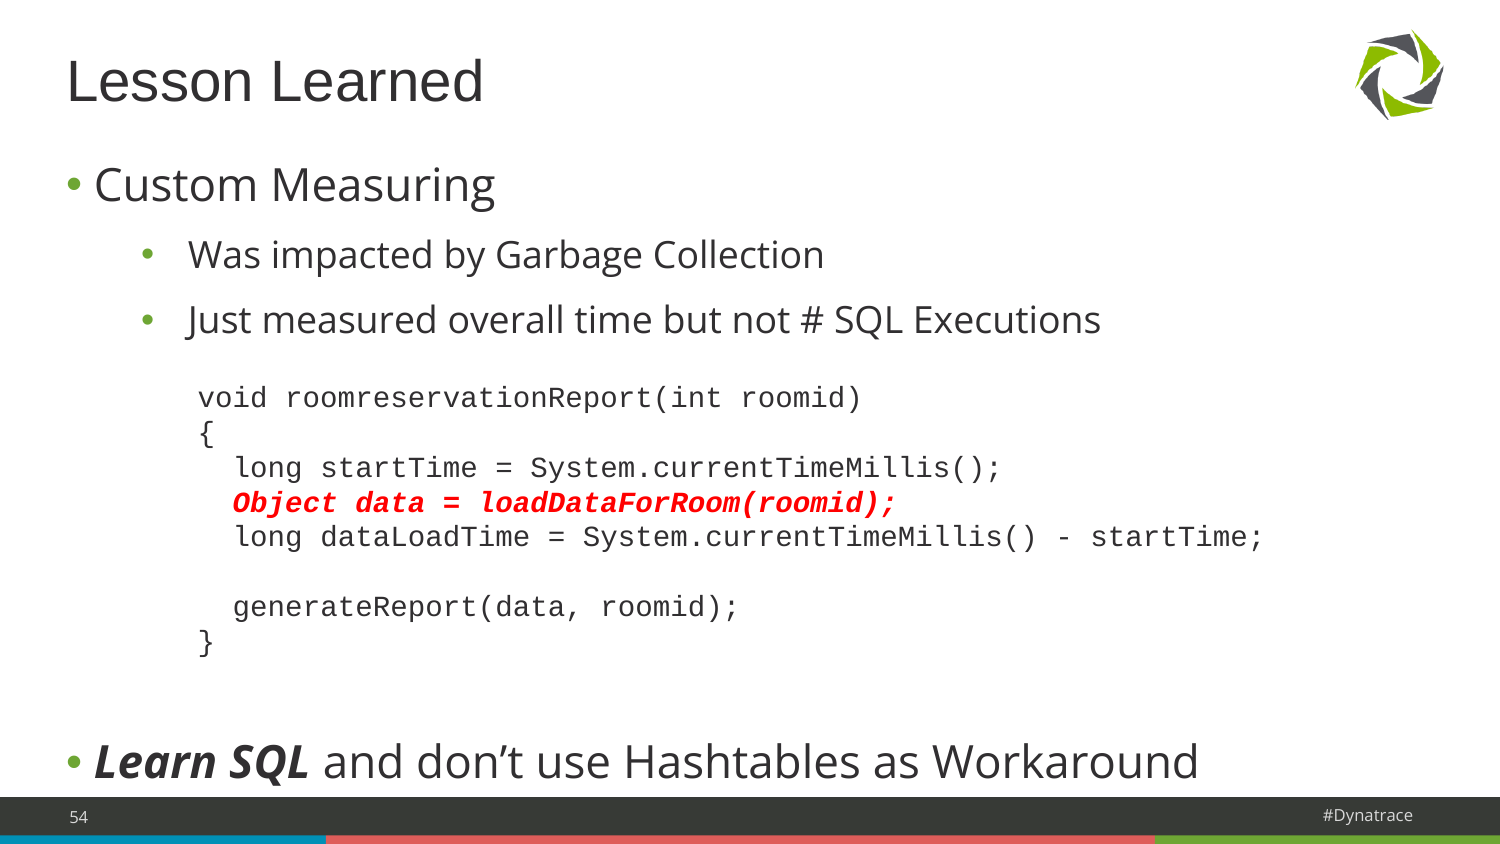

# Lesson Learned
Custom Measuring
Was impacted by Garbage Collection
Just measured overall time but not # SQL Executions

Learn SQL and don’t use Hashtables as Workaround
void roomreservationReport(int roomid)
{
  long startTime = System.currentTimeMillis();
  Object data = loadDataForRoom(roomid);
  long dataLoadTime = System.currentTimeMillis() - startTime;

  generateReport(data, roomid);
}